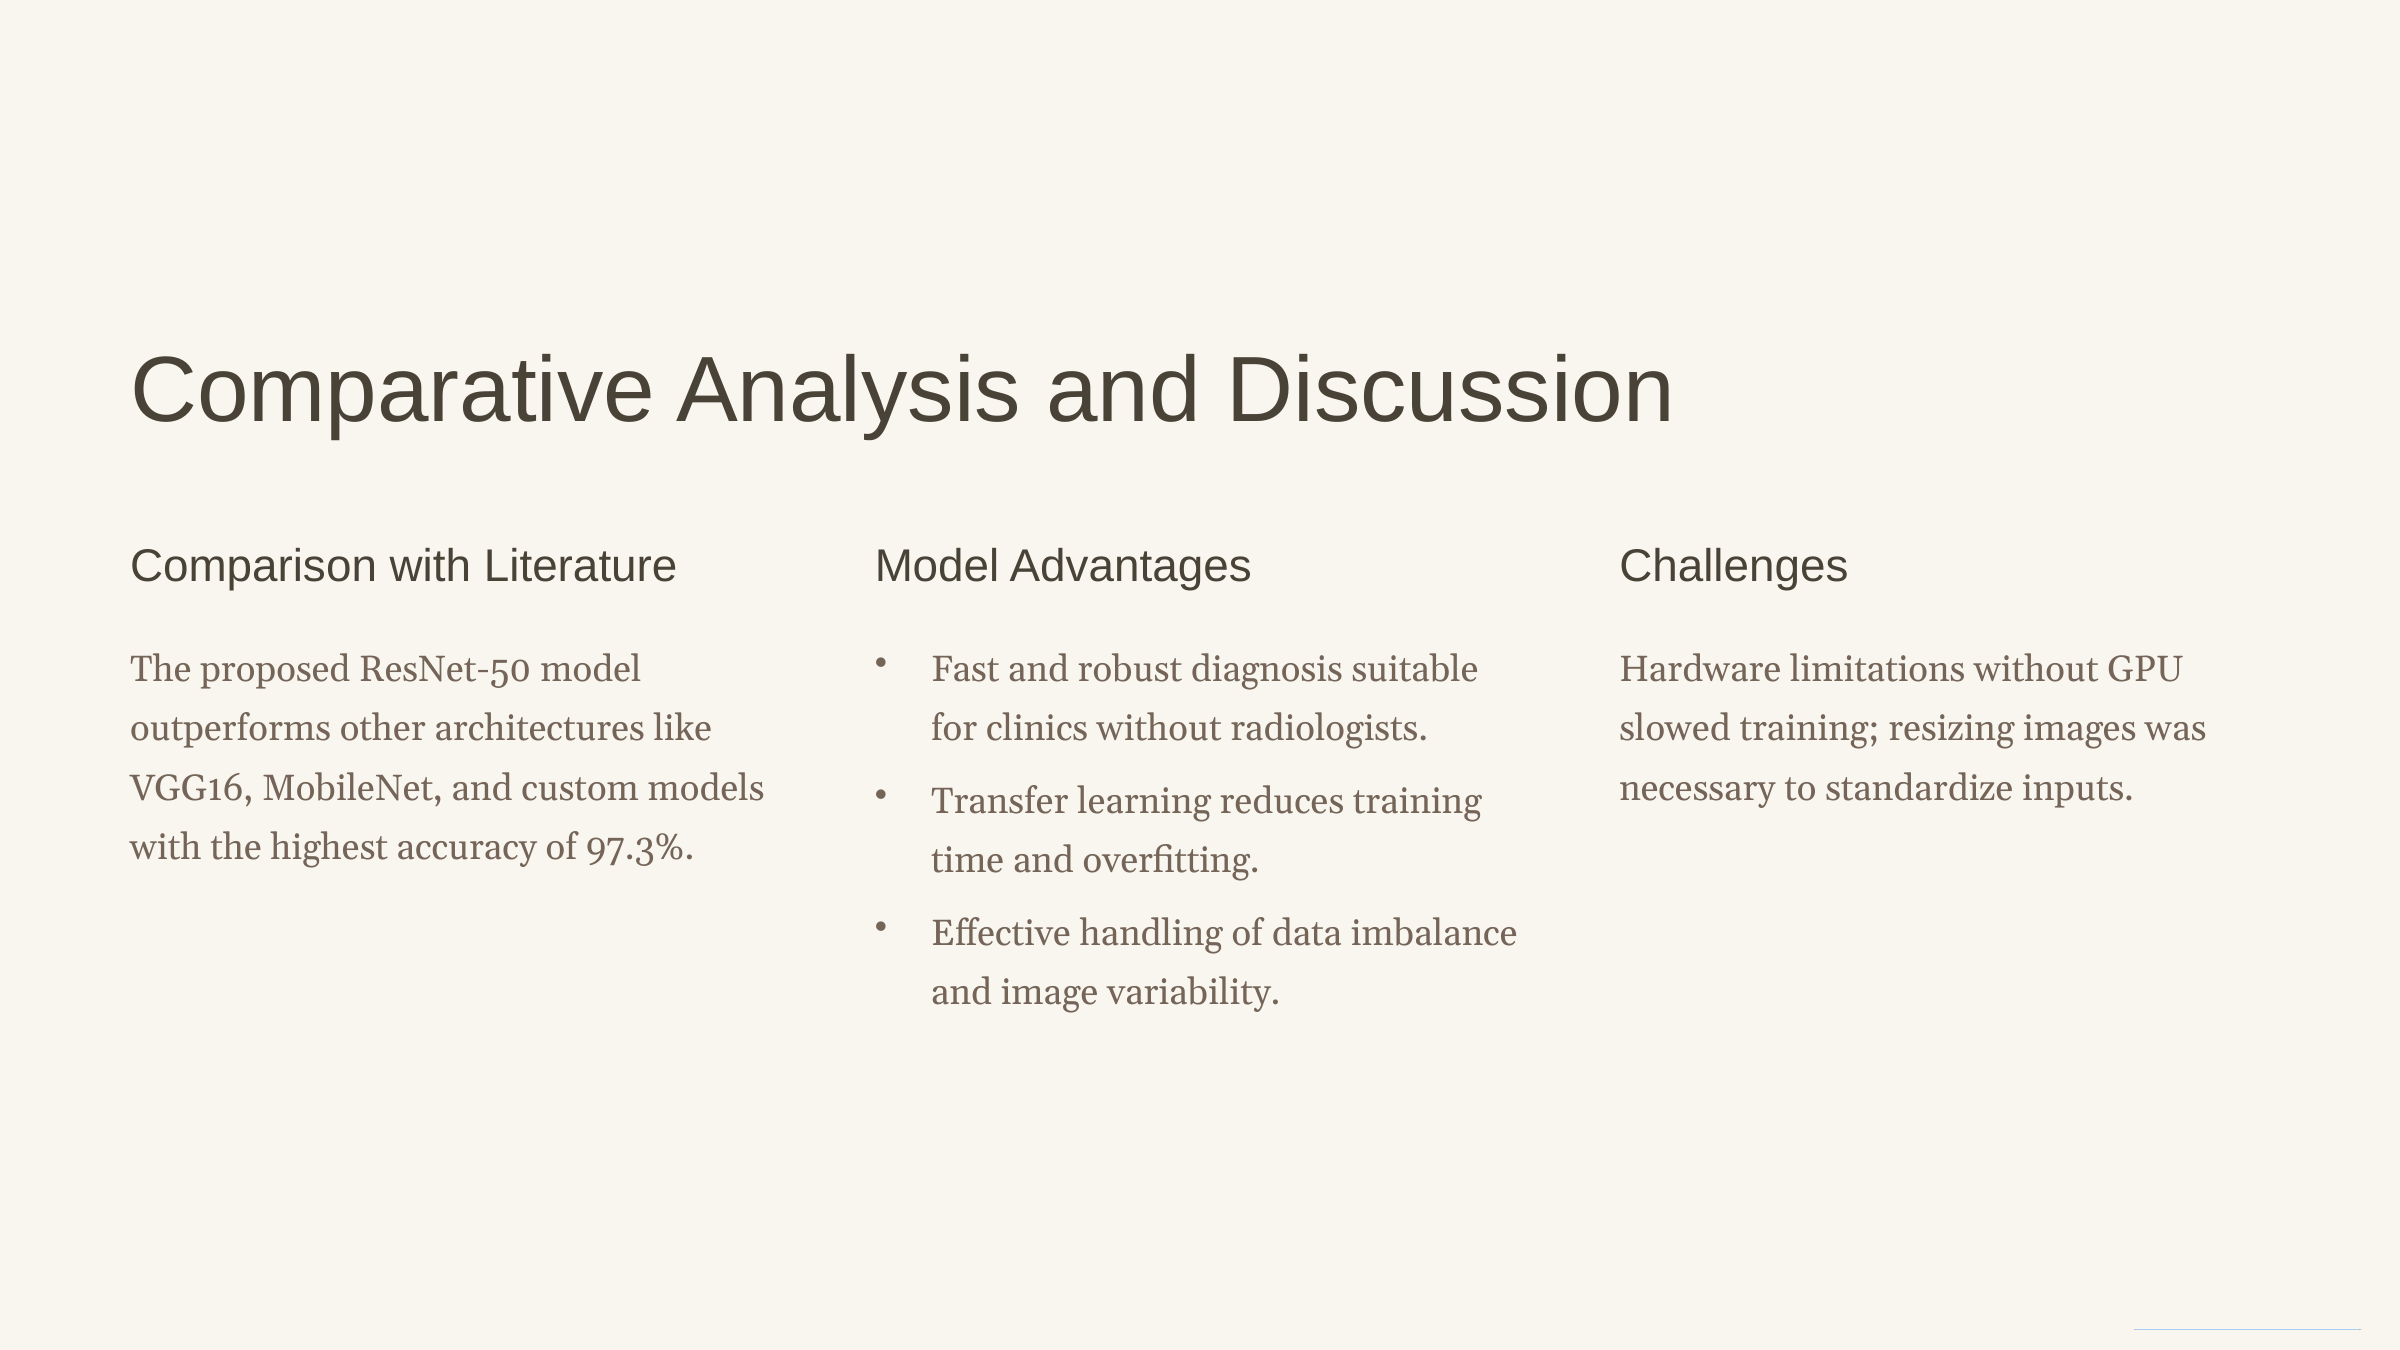

Comparative Analysis and Discussion
Comparison with Literature
Model Advantages
Challenges
The proposed ResNet-50 model outperforms other architectures like VGG16, MobileNet, and custom models with the highest accuracy of 97.3%.
Fast and robust diagnosis suitable for clinics without radiologists.
Hardware limitations without GPU slowed training; resizing images was necessary to standardize inputs.
Transfer learning reduces training time and overfitting.
Effective handling of data imbalance and image variability.